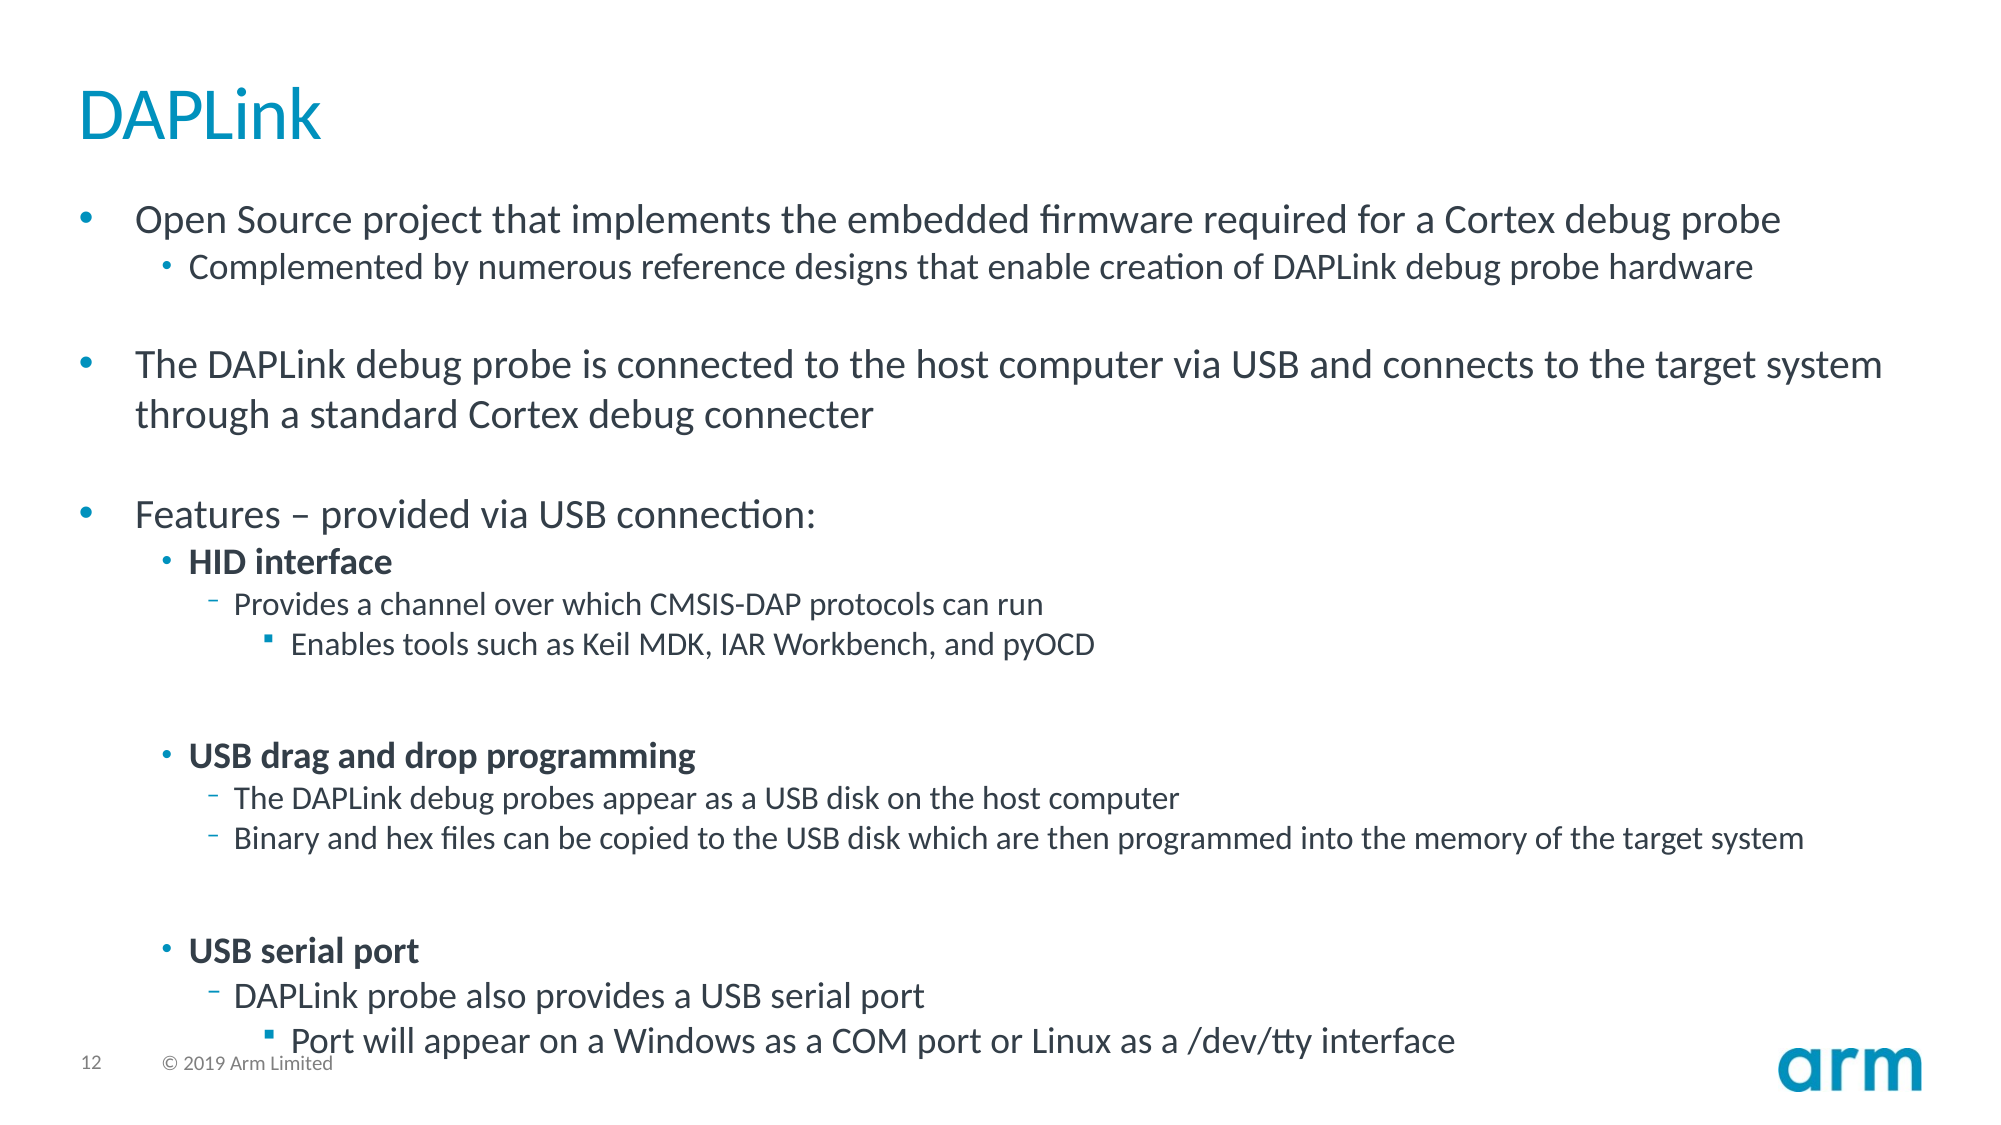

# DAPLink
Open Source project that implements the embedded firmware required for a Cortex debug probe
Complemented by numerous reference designs that enable creation of DAPLink debug probe hardware

The DAPLink debug probe is connected to the host computer via USB and connects to the target system through a standard Cortex debug connecter

Features – provided via USB connection:
HID interface
Provides a channel over which CMSIS-DAP protocols can run
Enables tools such as Keil MDK, IAR Workbench, and pyOCD

USB drag and drop programming
The DAPLink debug probes appear as a USB disk on the host computer
Binary and hex files can be copied to the USB disk which are then programmed into the memory of the target system

USB serial port
DAPLink probe also provides a USB serial port
Port will appear on a Windows as a COM port or Linux as a /dev/tty interface